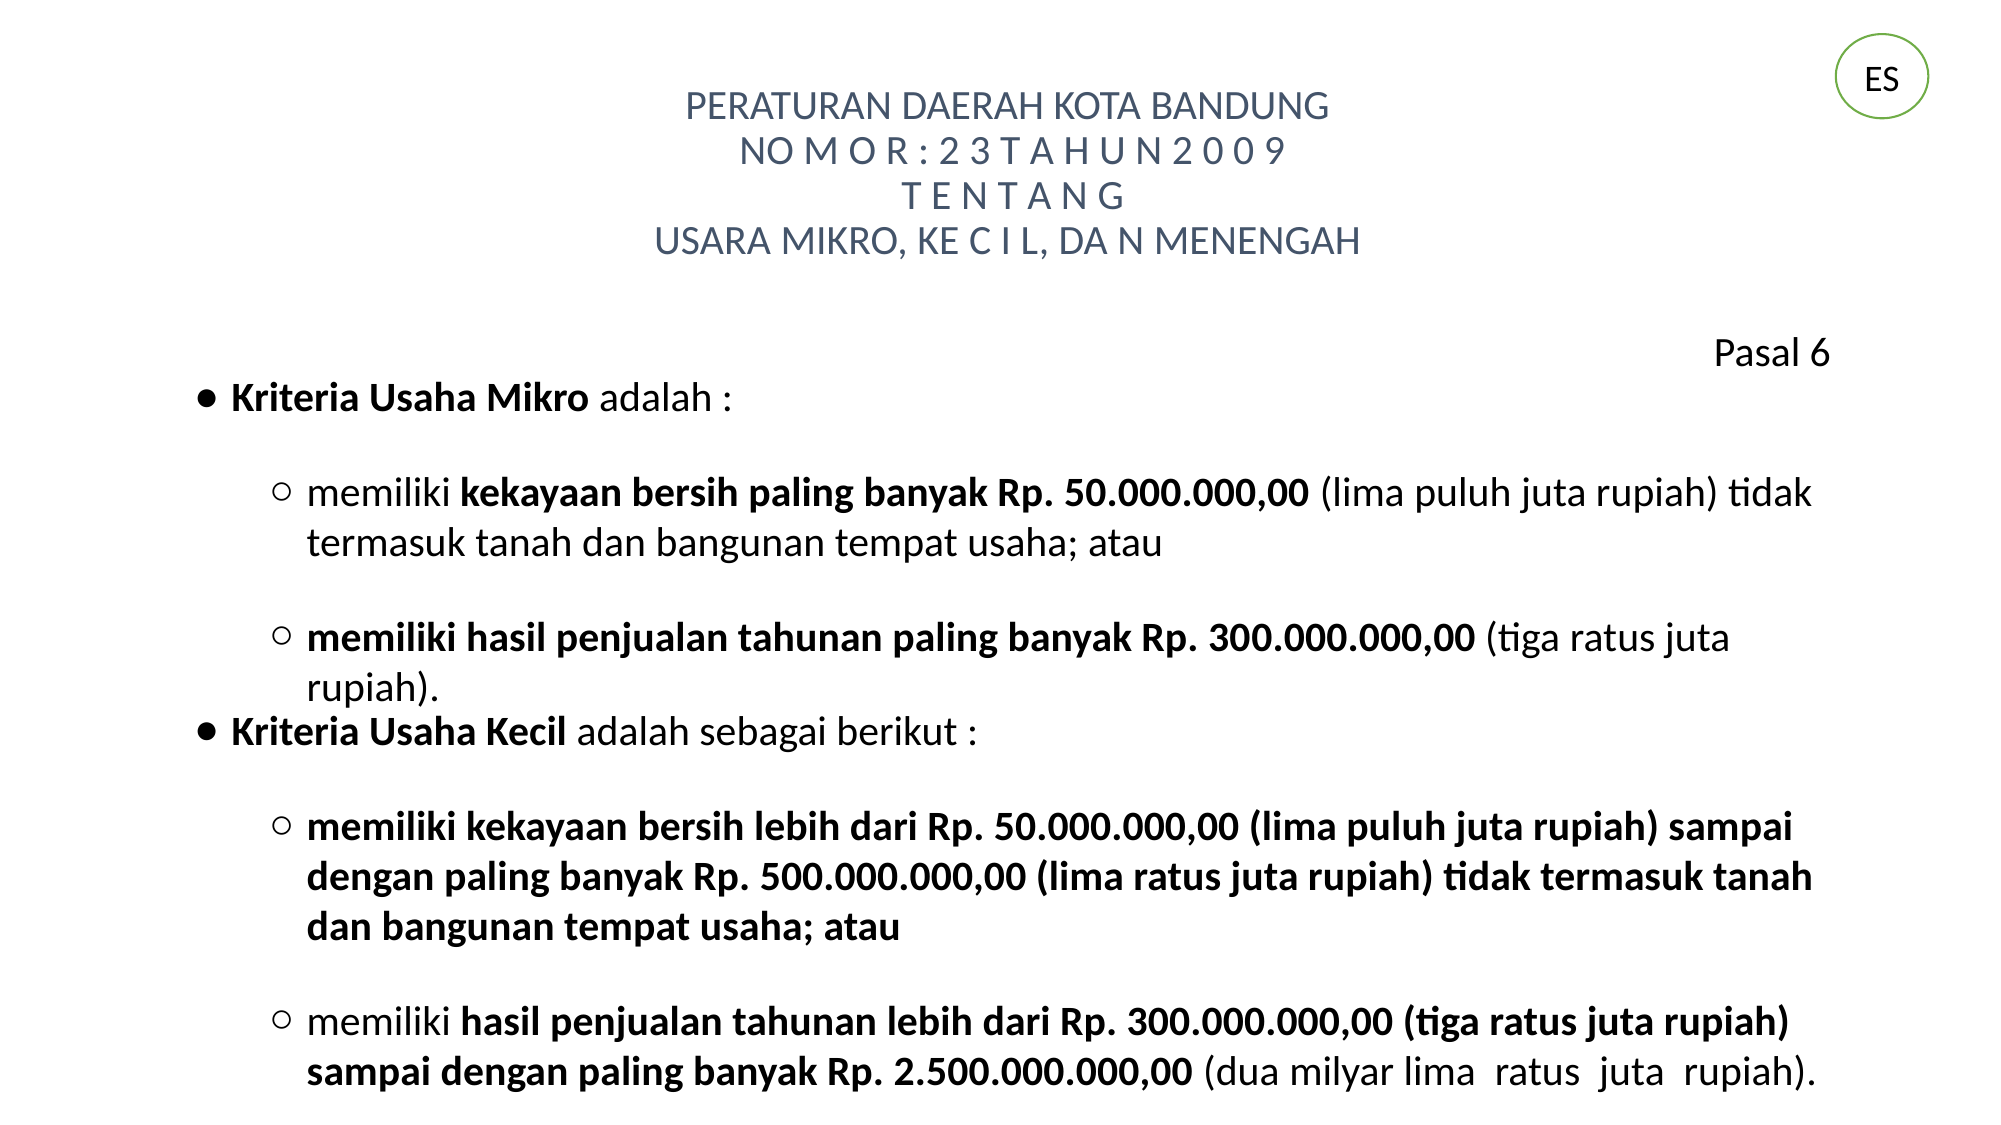

ES
# PERATURAN DAERAH KOTA BANDUNG NO M O R : 2 3 T A H U N 2 0 0 9 T E N T A N G USARA MIKRO, KE C I L, DA N MENENGAH
Pasal 6
Kriteria Usaha Mikro adalah :
memiliki kekayaan bersih paling banyak Rp. 50.000.000,00 (lima puluh juta rupiah) tidak termasuk tanah dan bangunan tempat usaha; atau
memiliki hasil penjualan tahunan paling banyak Rp. 300.000.000,00 (tiga ratus juta rupiah).
Kriteria Usaha Kecil adalah sebagai berikut :
memiliki kekayaan bersih lebih dari Rp. 50.000.000,00 (lima puluh juta rupiah) sampai dengan paling banyak Rp. 500.000.000,00 (lima ratus juta rupiah) tidak termasuk tanah  dan bangunan tempat usaha; atau
memiliki hasil penjualan tahunan lebih dari Rp. 300.000.000,00 (tiga ratus juta rupiah) sampai dengan paling banyak Rp. 2.500.000.000,00 (dua milyar lima  ratus  juta  rupiah).